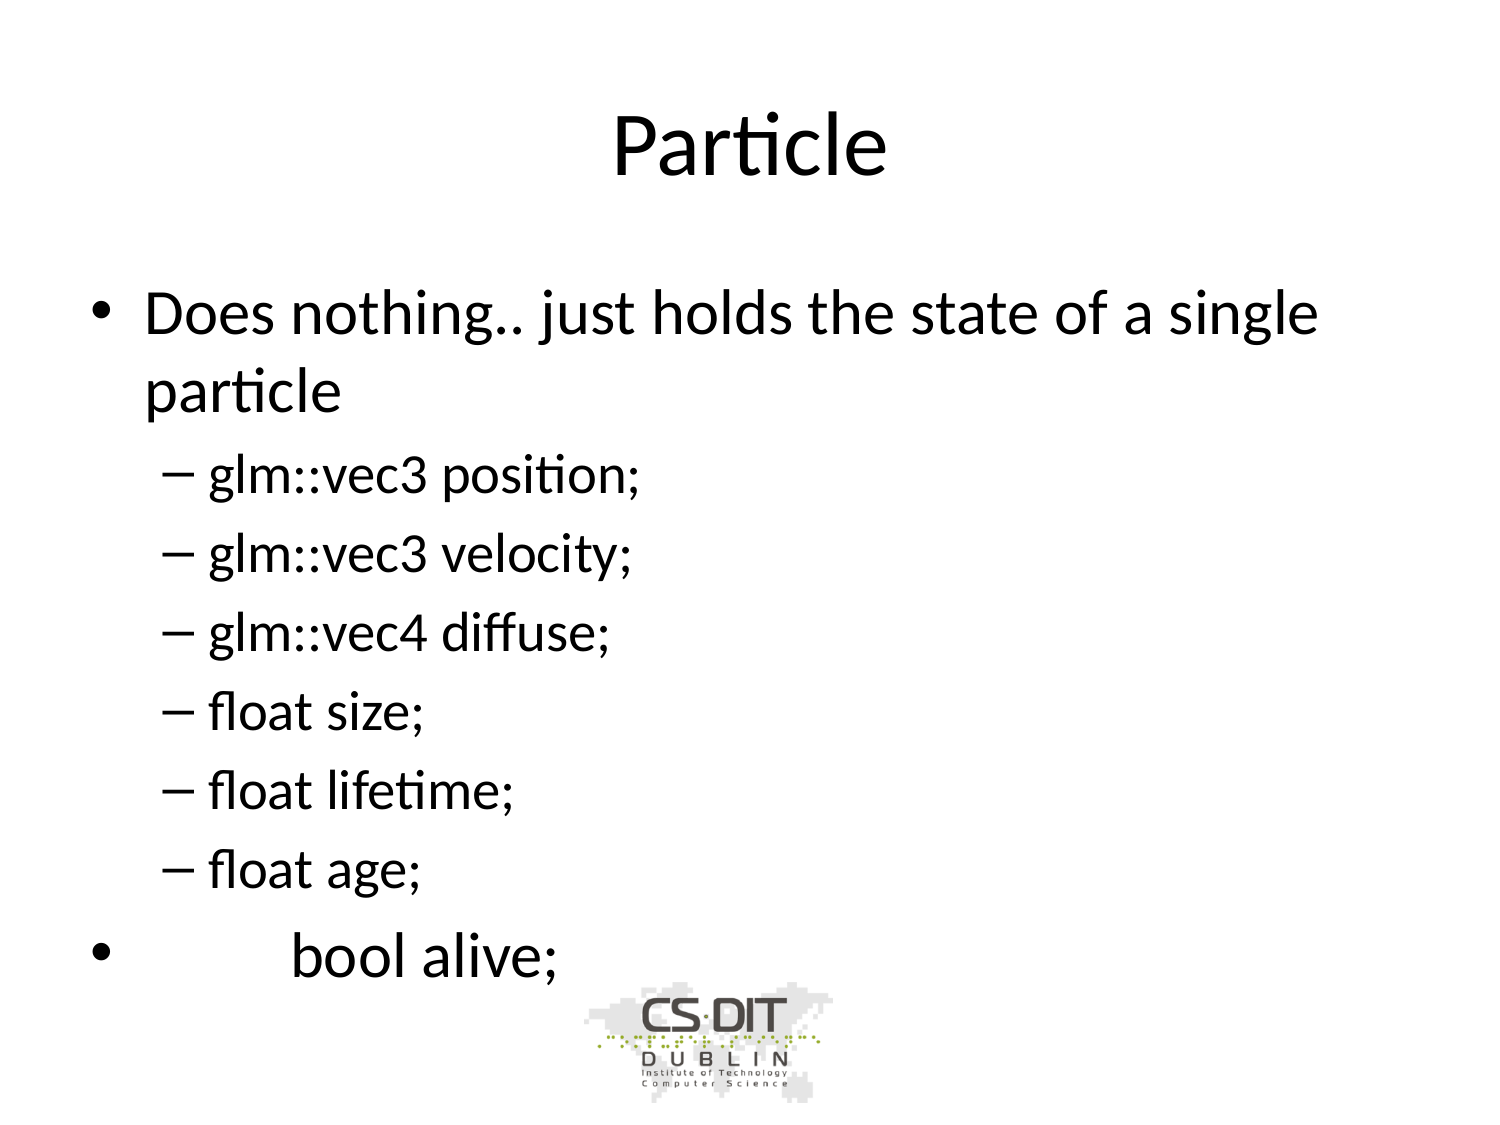

# Particle
Does nothing.. just holds the state of a single particle
glm::vec3 position;
glm::vec3 velocity;
glm::vec4 diffuse;
float size;
float lifetime;
float age;
	bool alive;